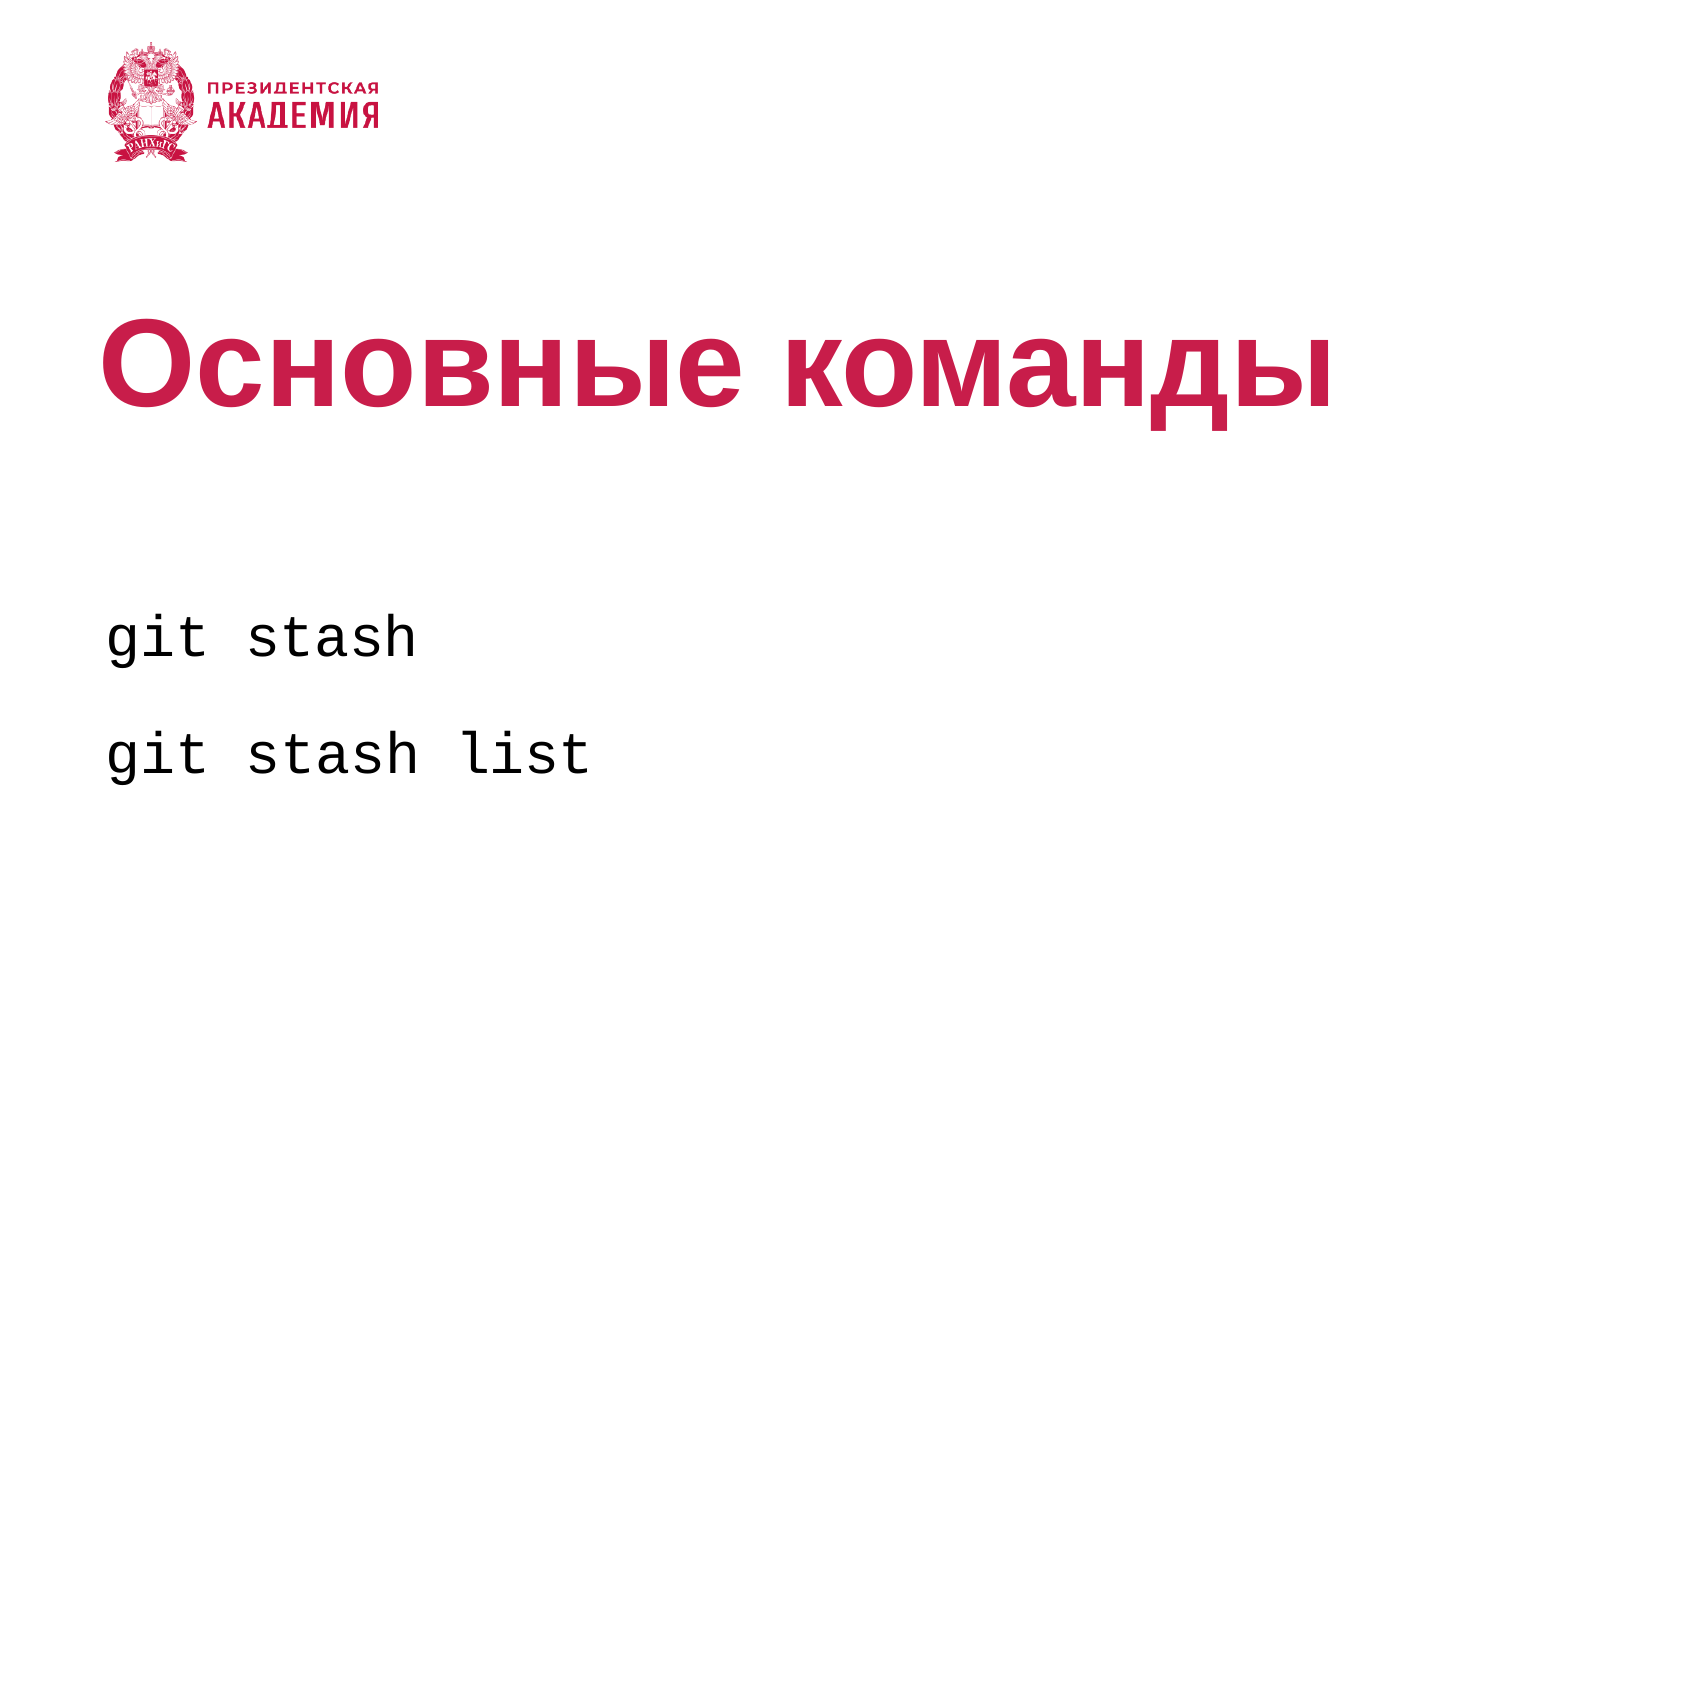

# Основные команды
git stash
git stash list